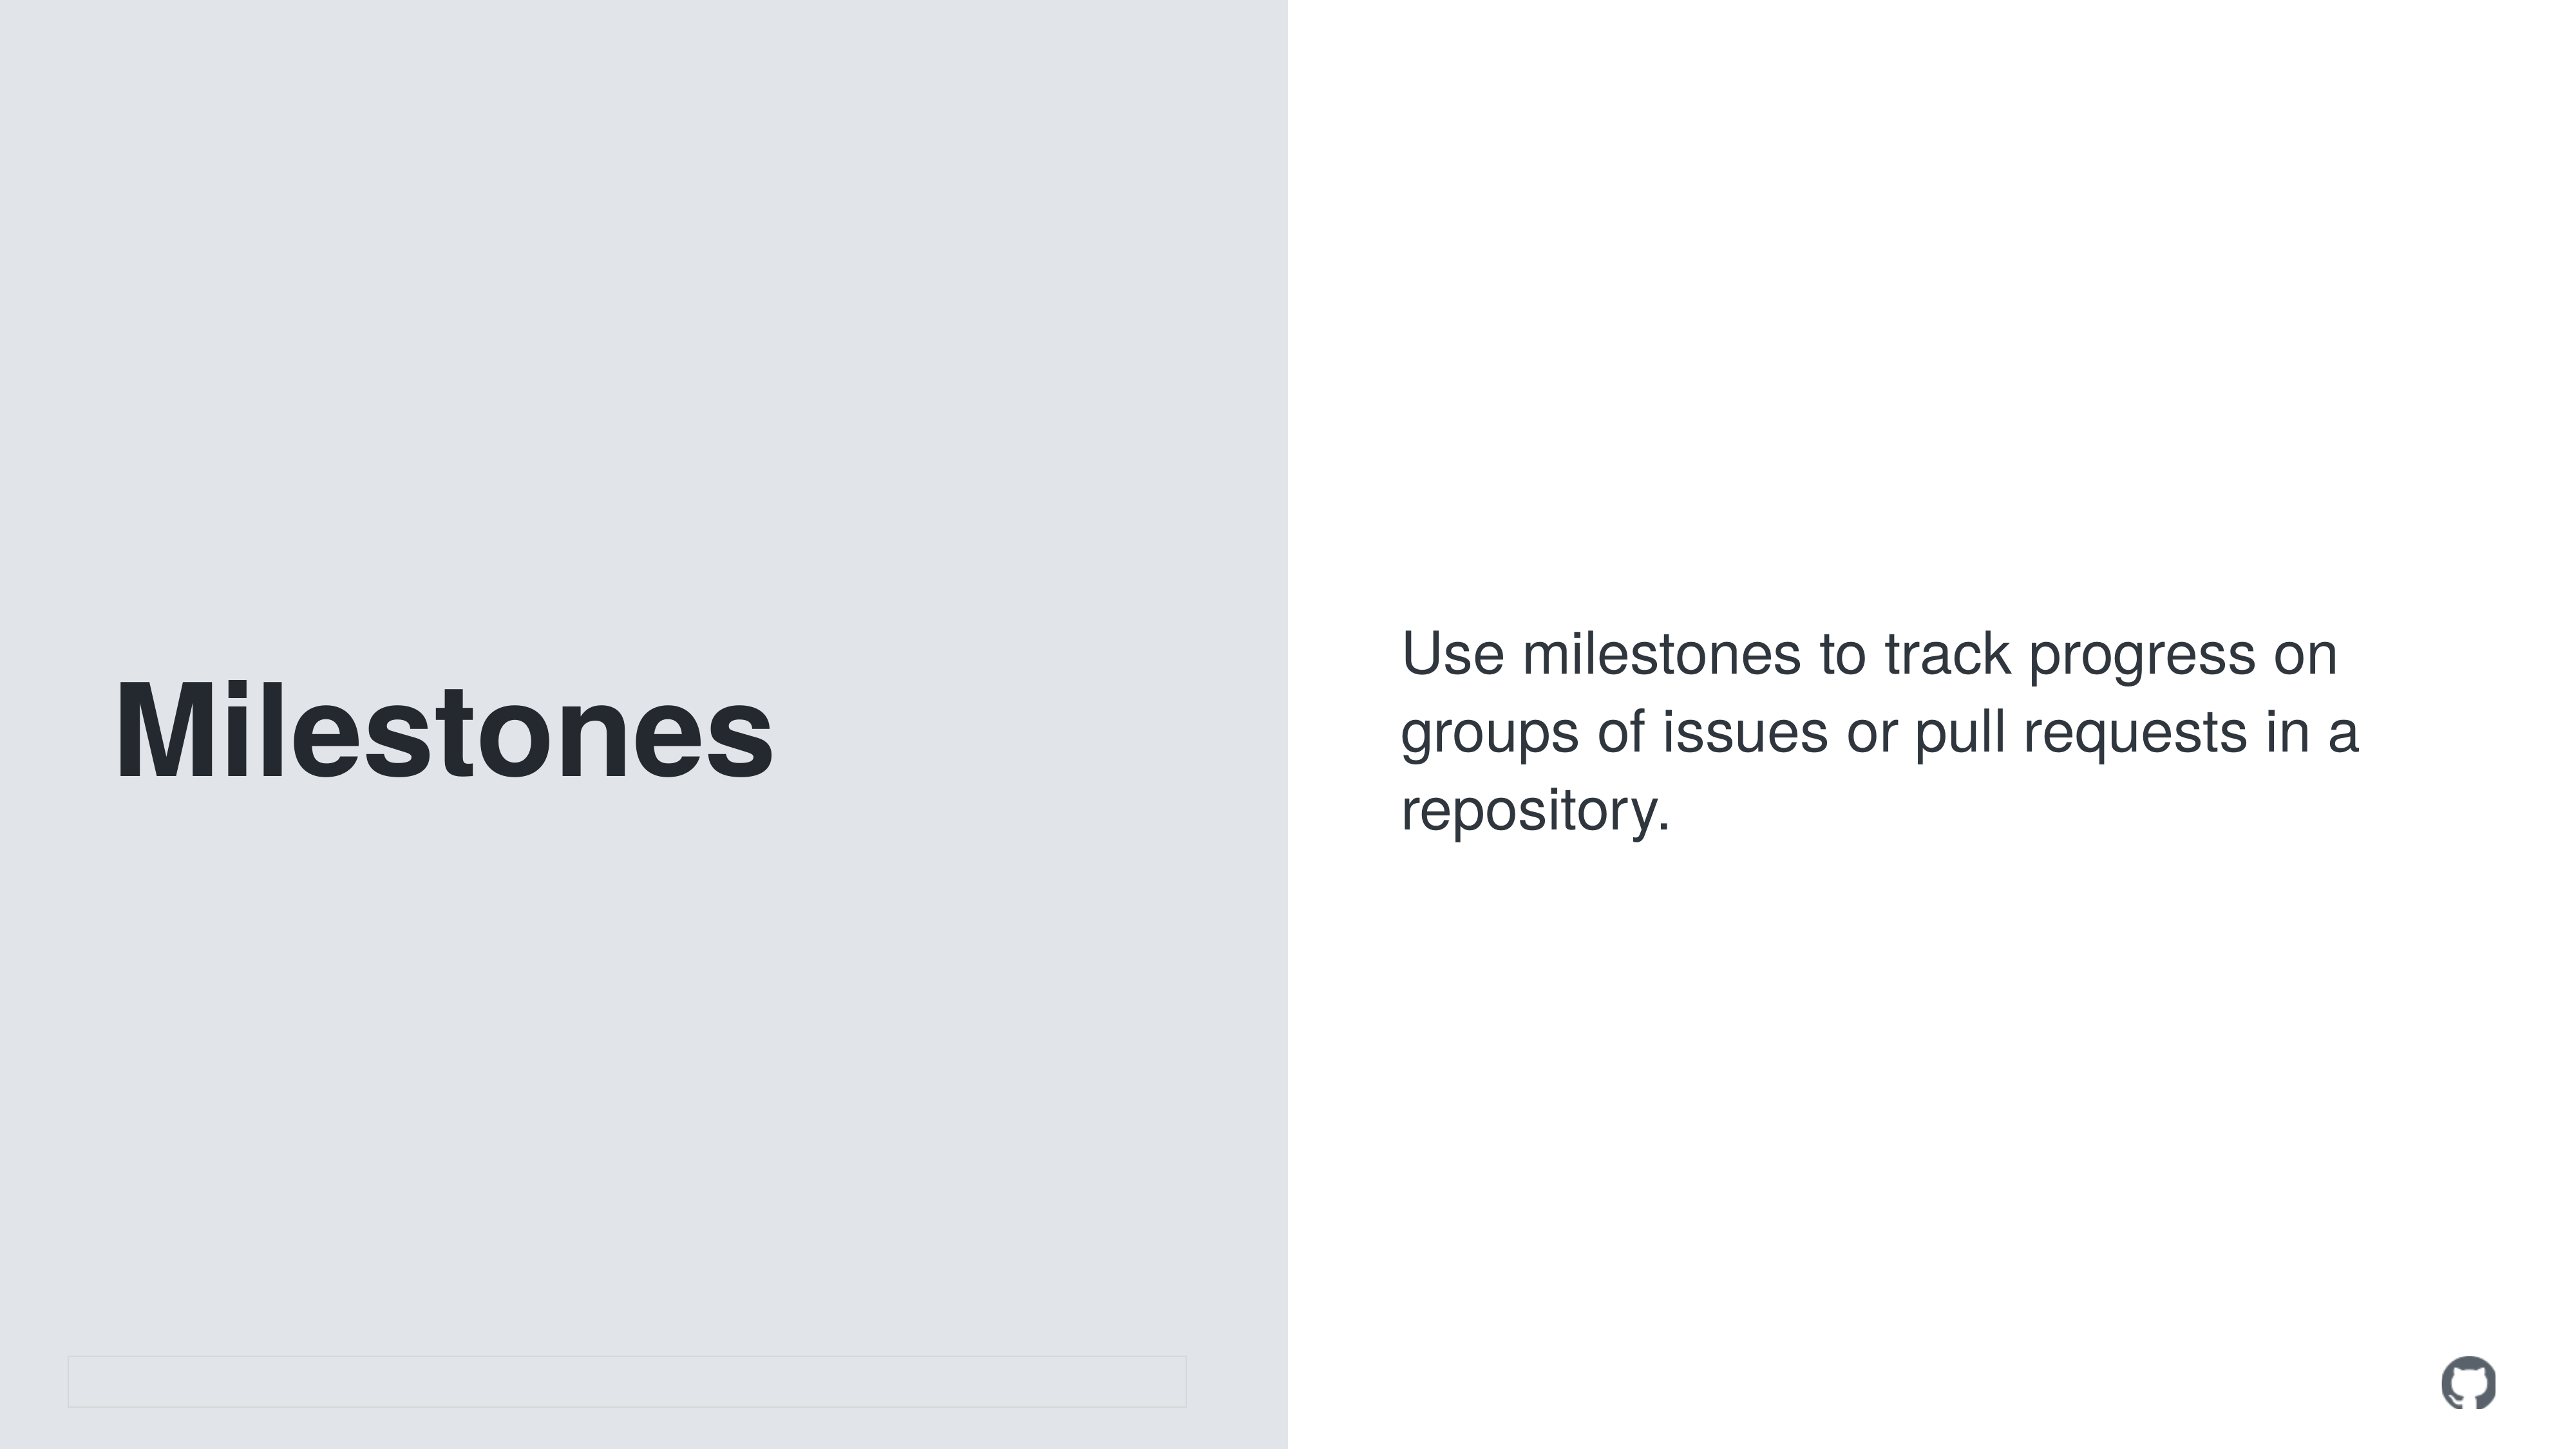

# Milestones
Use milestones to track progress on groups of issues or pull requests in a repository.